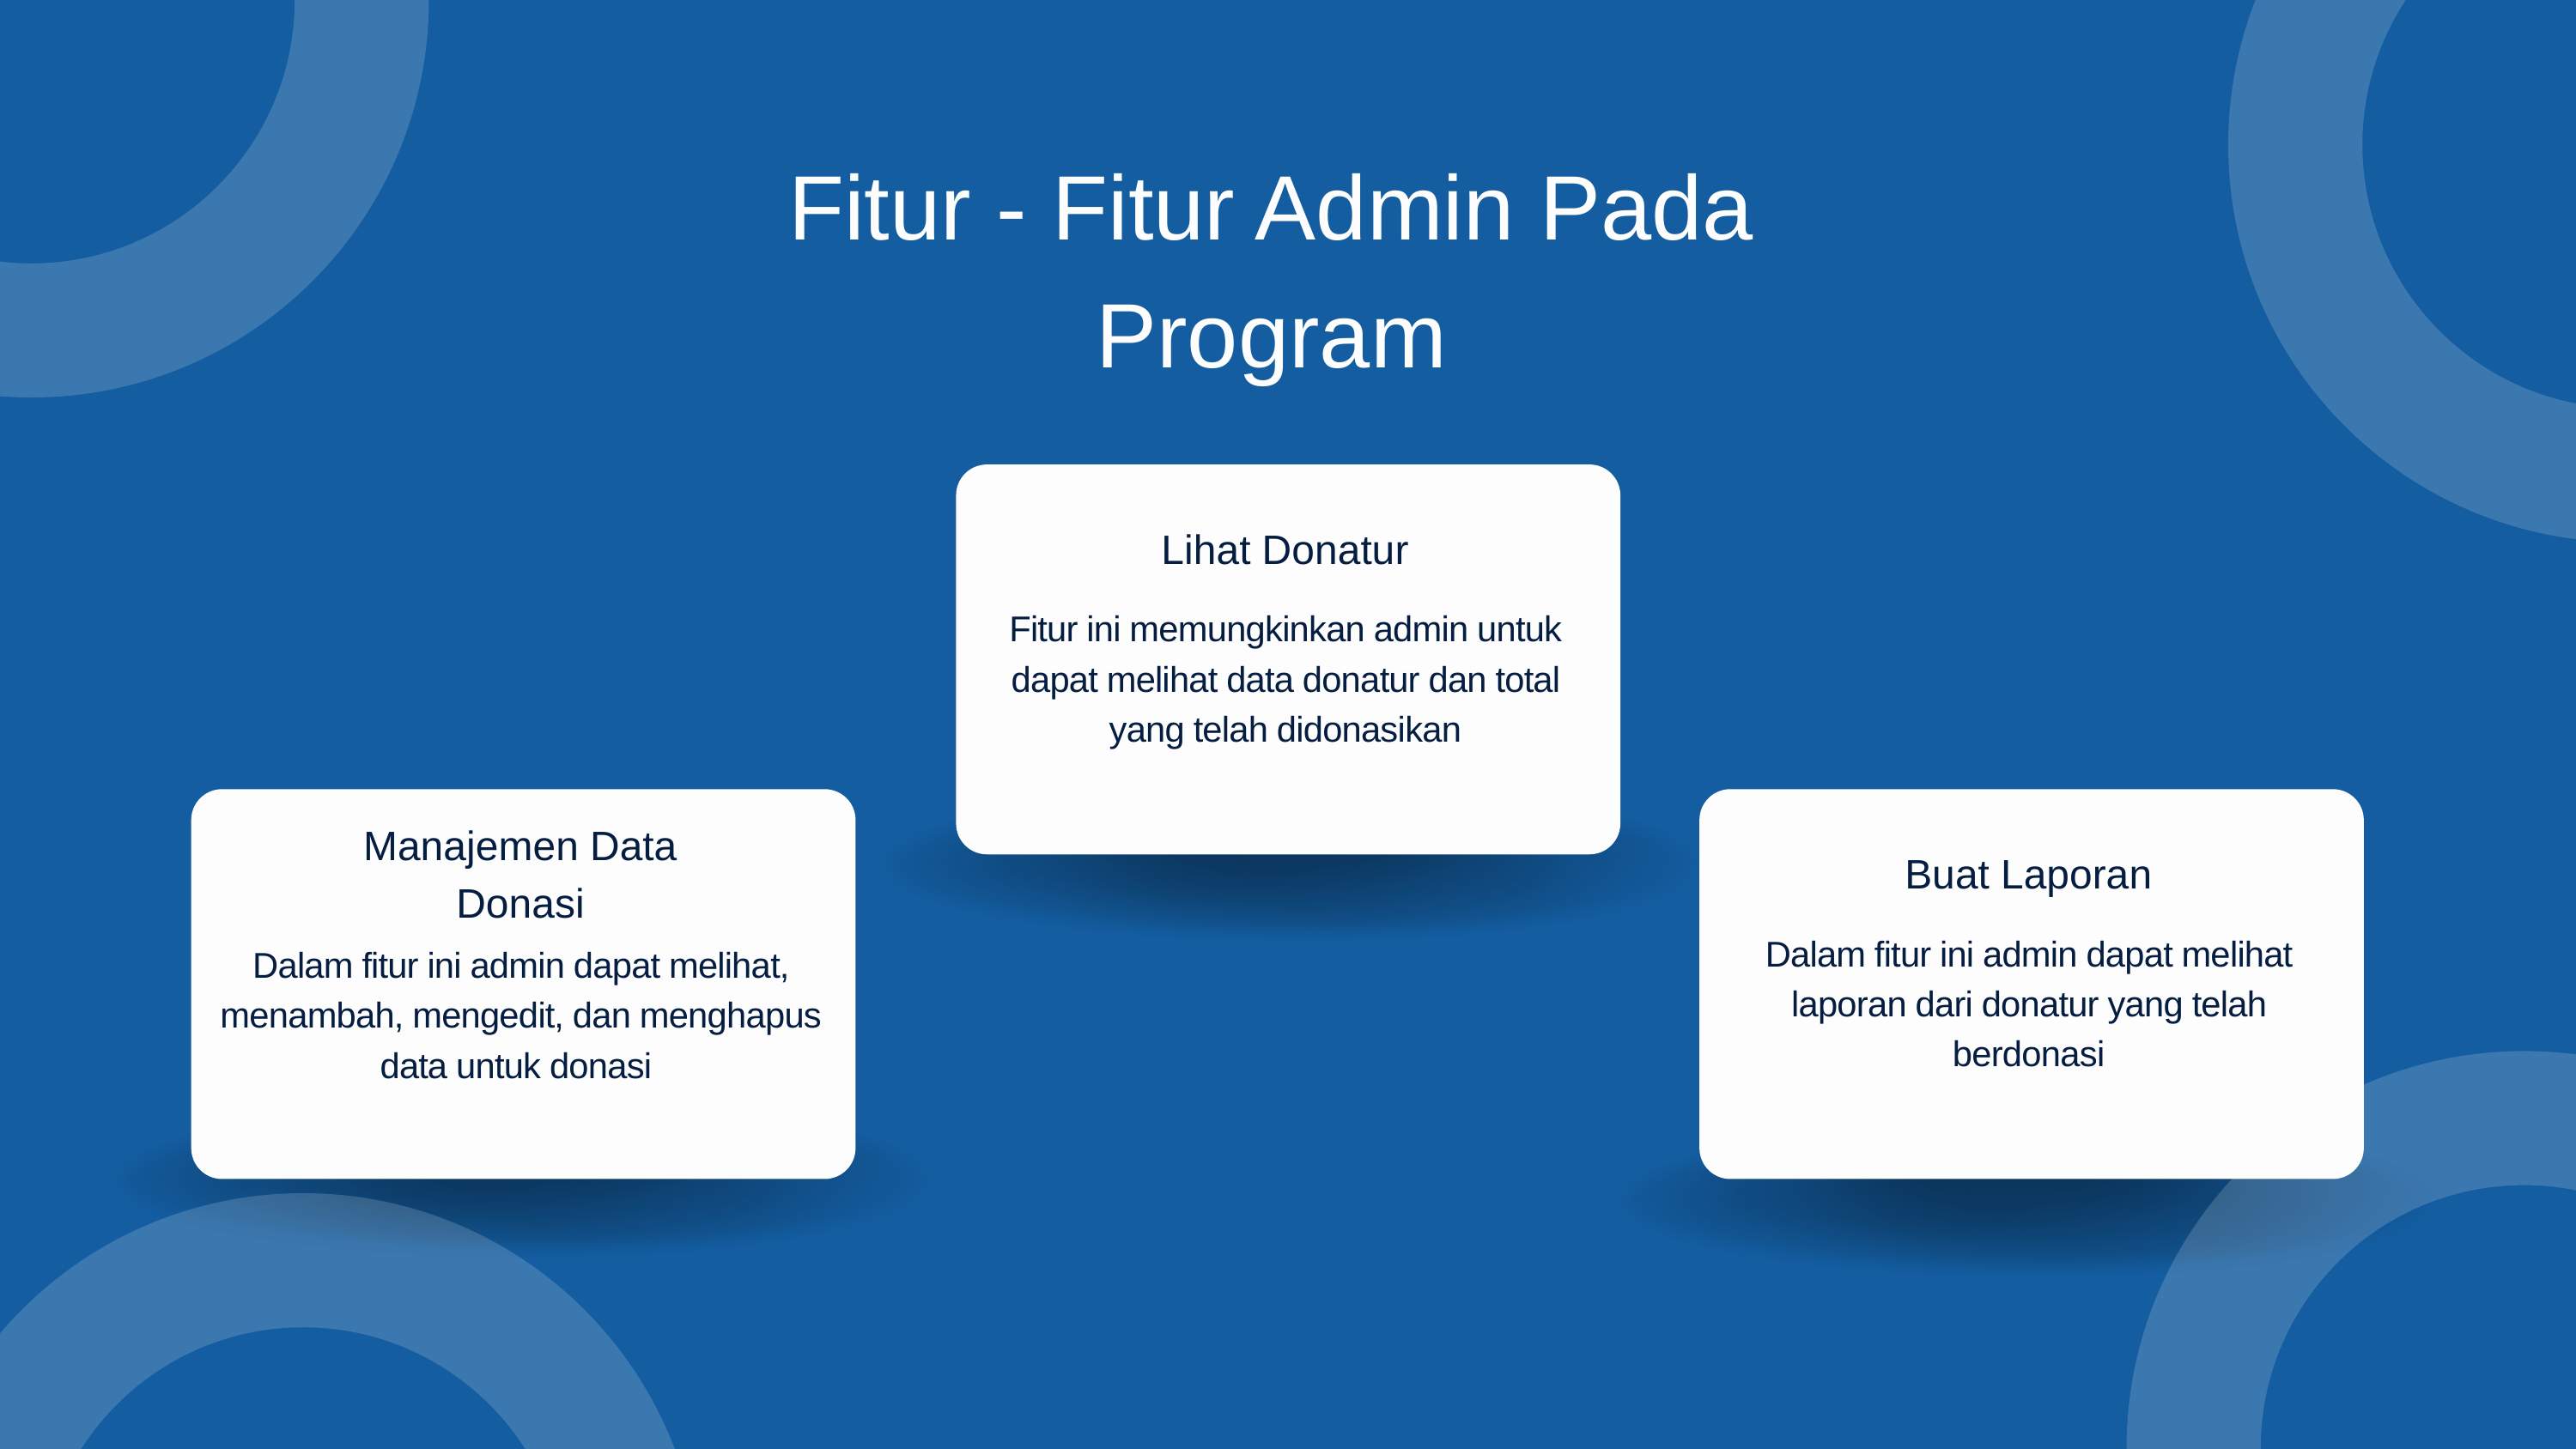

Fitur - Fitur Admin Pada Program

Lihat Donatur
Fitur ini memungkinkan admin untuk dapat melihat data donatur dan total yang telah didonasikan

Manajemen Data Donasi
Buat Laporan
Dalam fitur ini admin dapat melihat laporan dari donatur yang telah berdonasi
Dalam fitur ini admin dapat melihat, menambah, mengedit, dan menghapus data untuk donasi